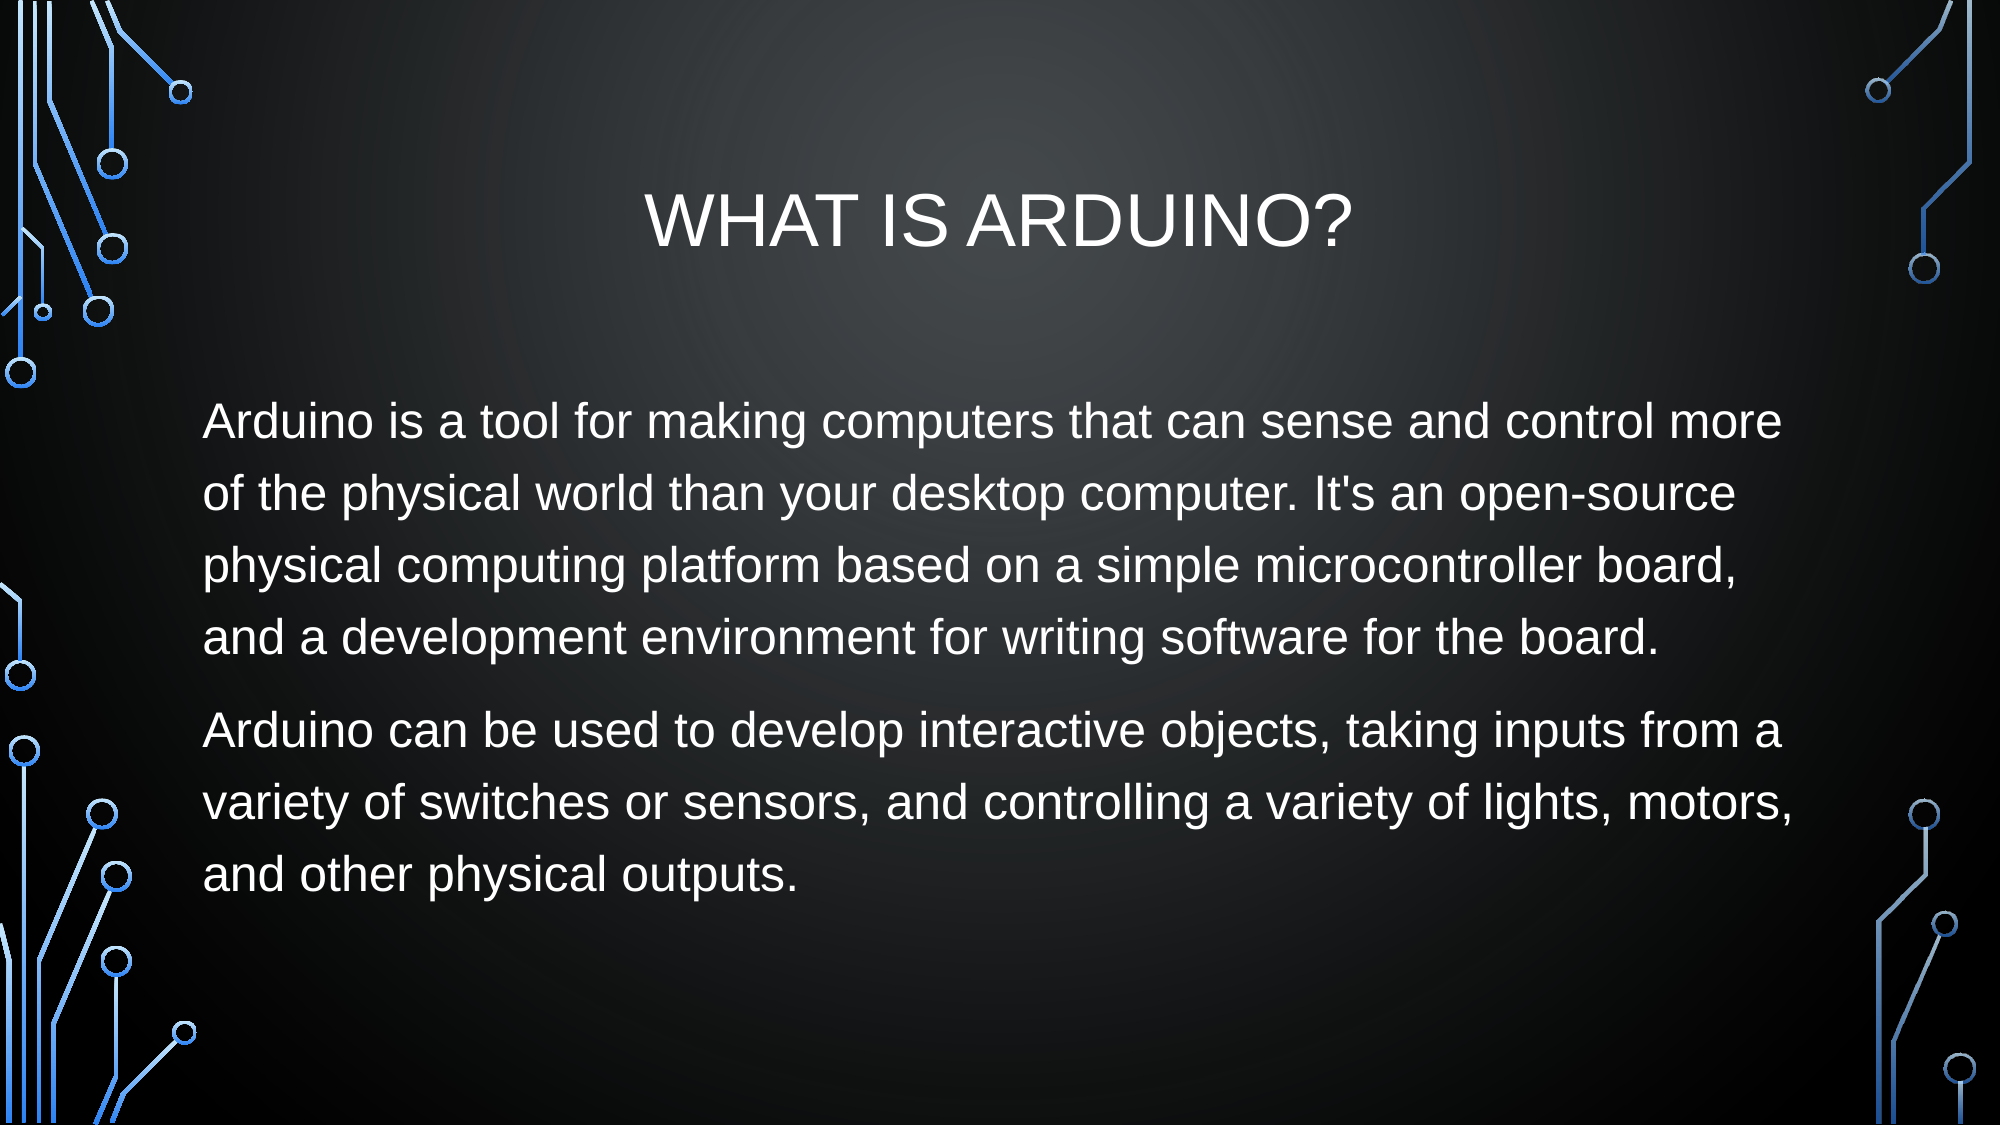

# WHAT IS ARDUINO?
Arduino is a tool for making computers that can sense and control more of the physical world than your desktop computer. It's an open-source physical computing platform based on a simple microcontroller board, and a development environment for writing software for the board.
Arduino can be used to develop interactive objects, taking inputs from a variety of switches or sensors, and controlling a variety of lights, motors, and other physical outputs.